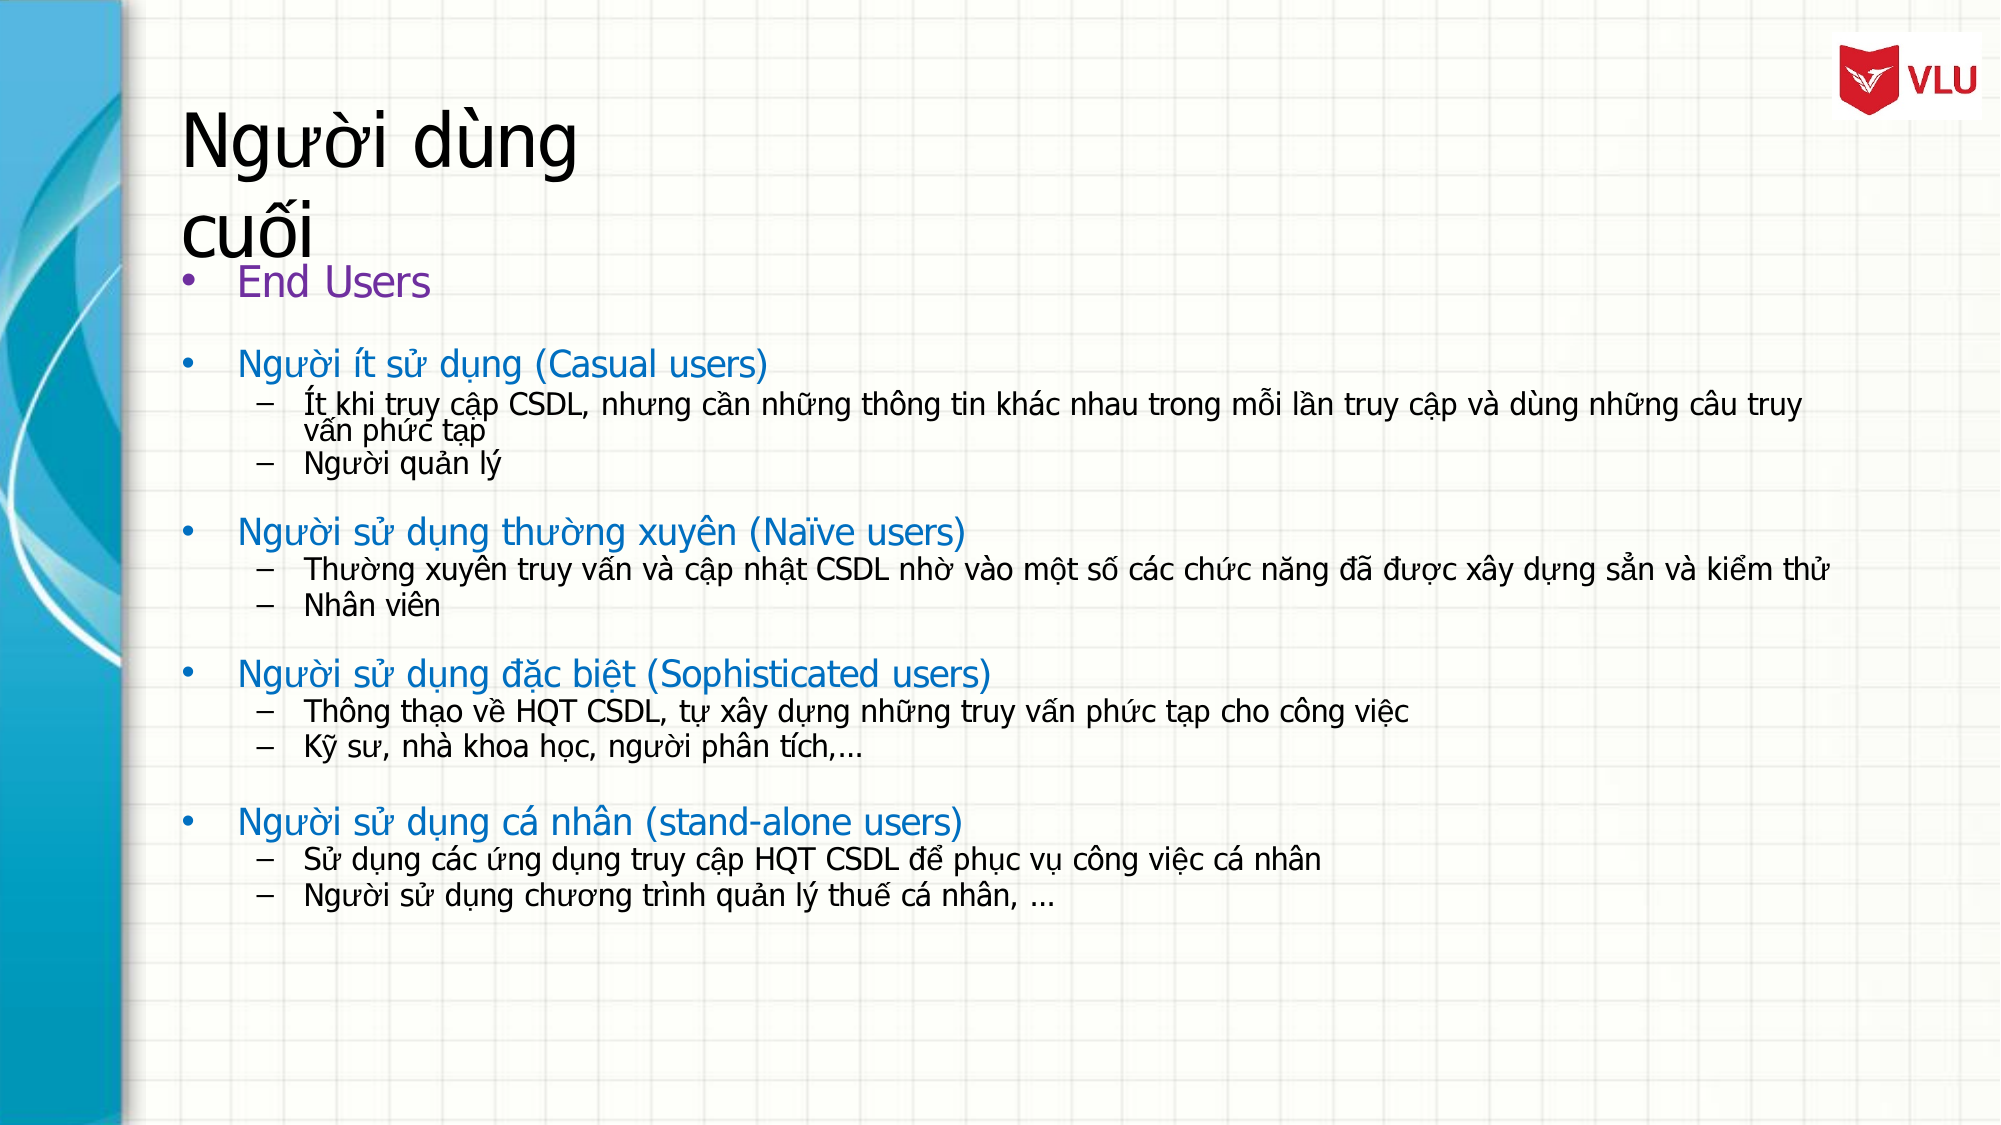

# Người dùng cuối
End Users
Người ít sử dụng (Casual users)
Ít khi truy cập CSDL, nhưng cần những thông tin khác nhau trong mỗi lần truy cập và dùng những câu truy vấn phức tạp
Người quản lý
Người sử dụng thường xuyên (Naïve users)
Thường xuyên truy vấn và cập nhật CSDL nhờ vào một số các chức năng đã được xây dựng sẳn và kiểm thử
Nhân viên
Người sử dụng đặc biệt (Sophisticated users)
Thông thạo về HQT CSDL, tự xây dựng những truy vấn phức tạp cho công việc
Kỹ sư, nhà khoa học, người phân tích,…

Người sử dụng cá nhân (stand-alone users)
Sử dụng các ứng dụng truy cập HQT CSDL để phục vụ công việc cá nhân
Người sử dụng chương trình quản lý thuế cá nhân, …